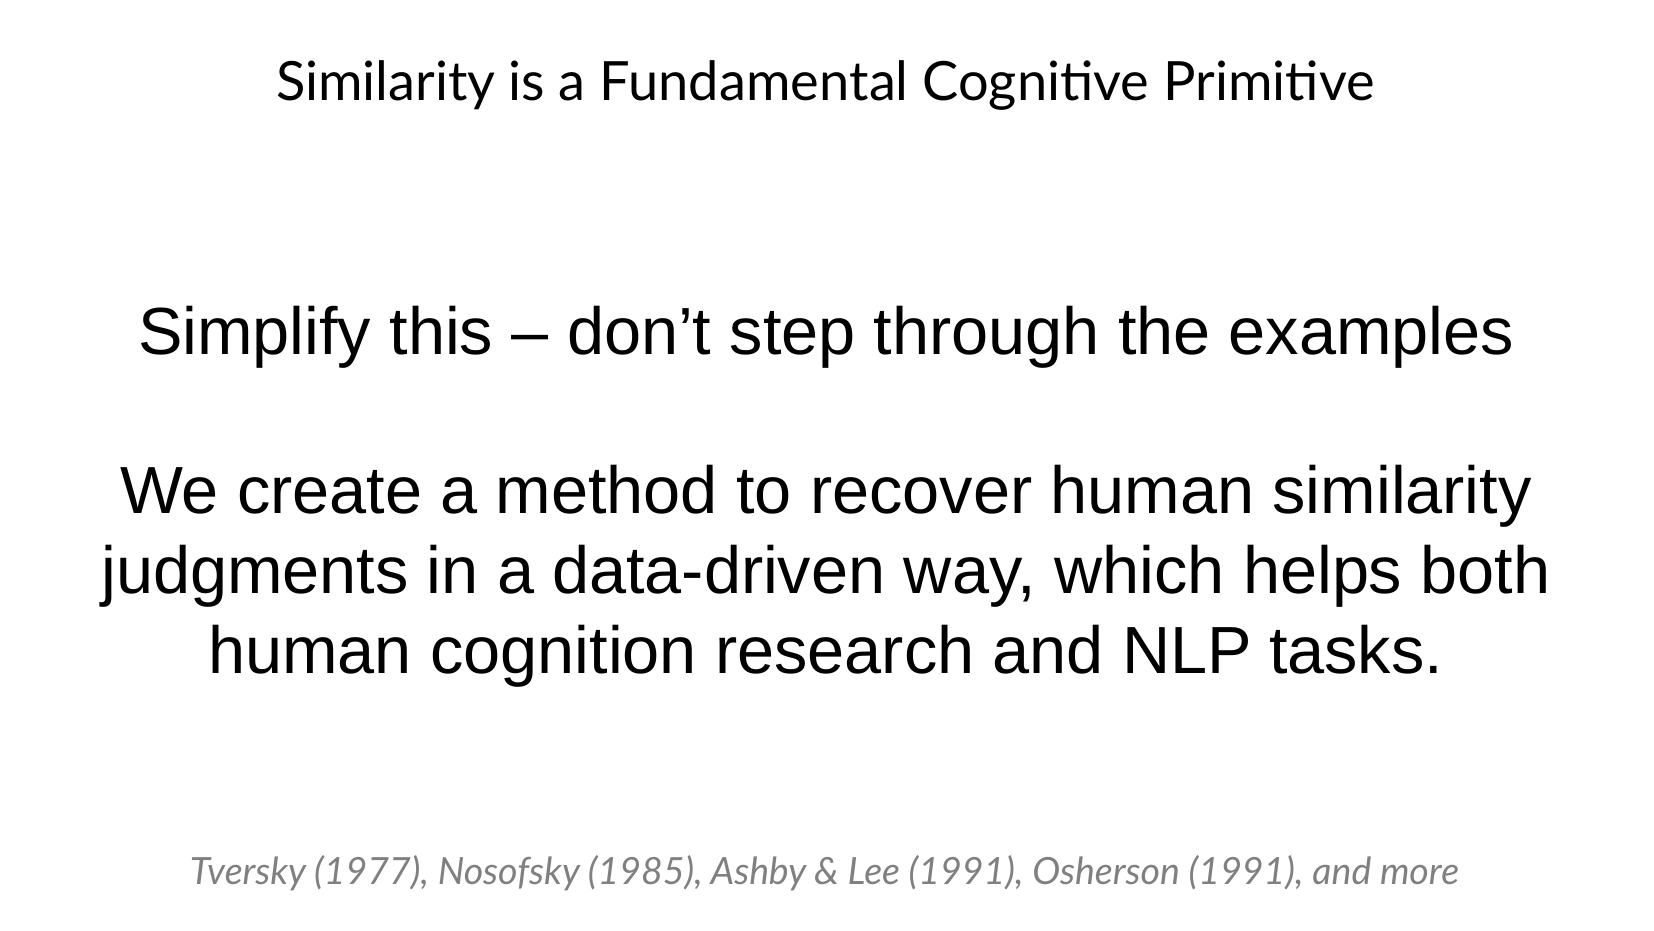

Similarity is a Fundamental Cognitive Primitive
Simplify this – don’t step through the examples

We create a method to recover human similarity judgments in a data-driven way, which helps both human cognition research and NLP tasks.
Tversky (1977), Nosofsky (1985), Ashby & Lee (1991), Osherson (1991), and more